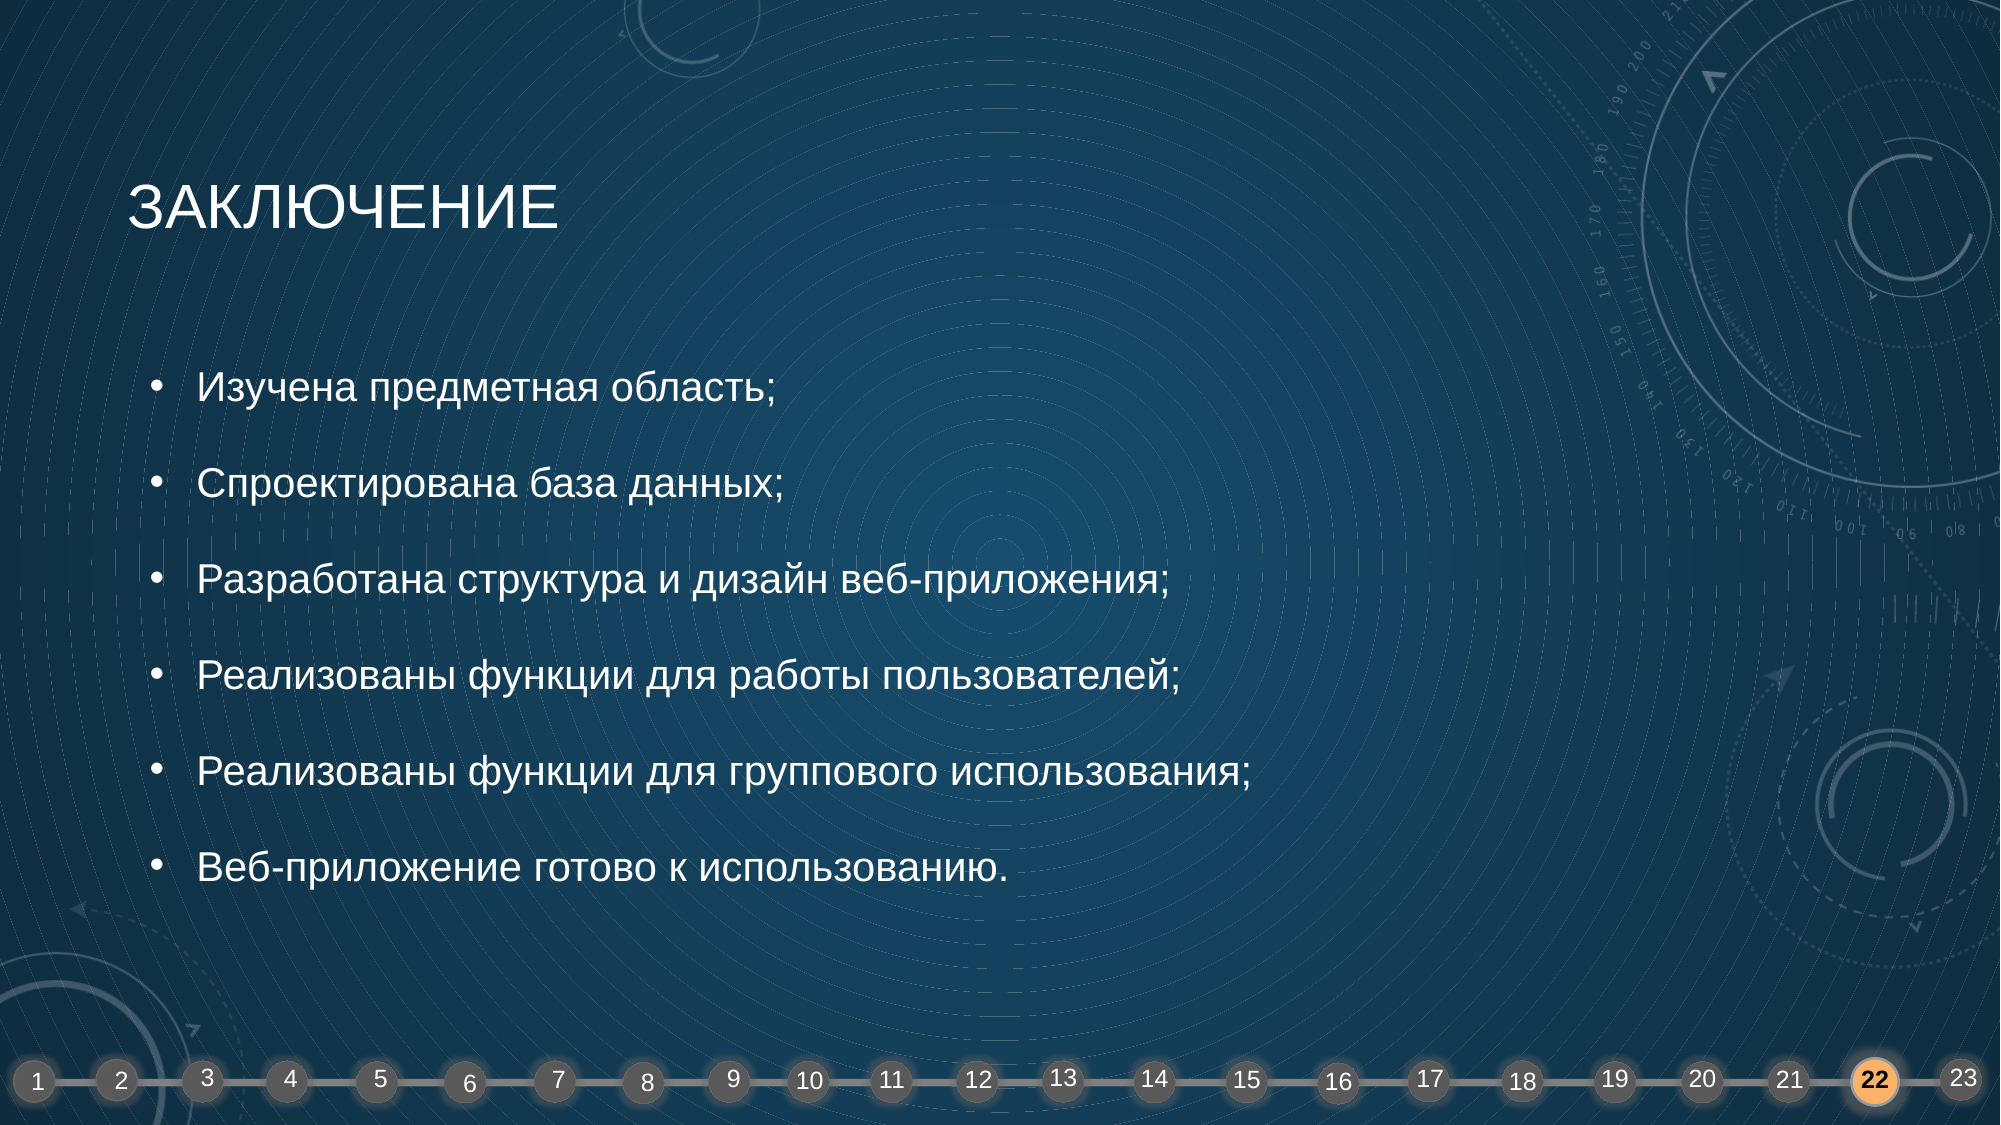

# Заключение
Изучена предметная область;
Спроектирована база данных;
Разработана структура и дизайн веб-приложения;
Реализованы функции для работы пользователей;
Реализованы функции для группового использования;
Веб-приложение готово к использованию.

3
23
13

1
5
9
14
20
4
19

17

21
7
22
15
12

11
2

10
18
16
8
6